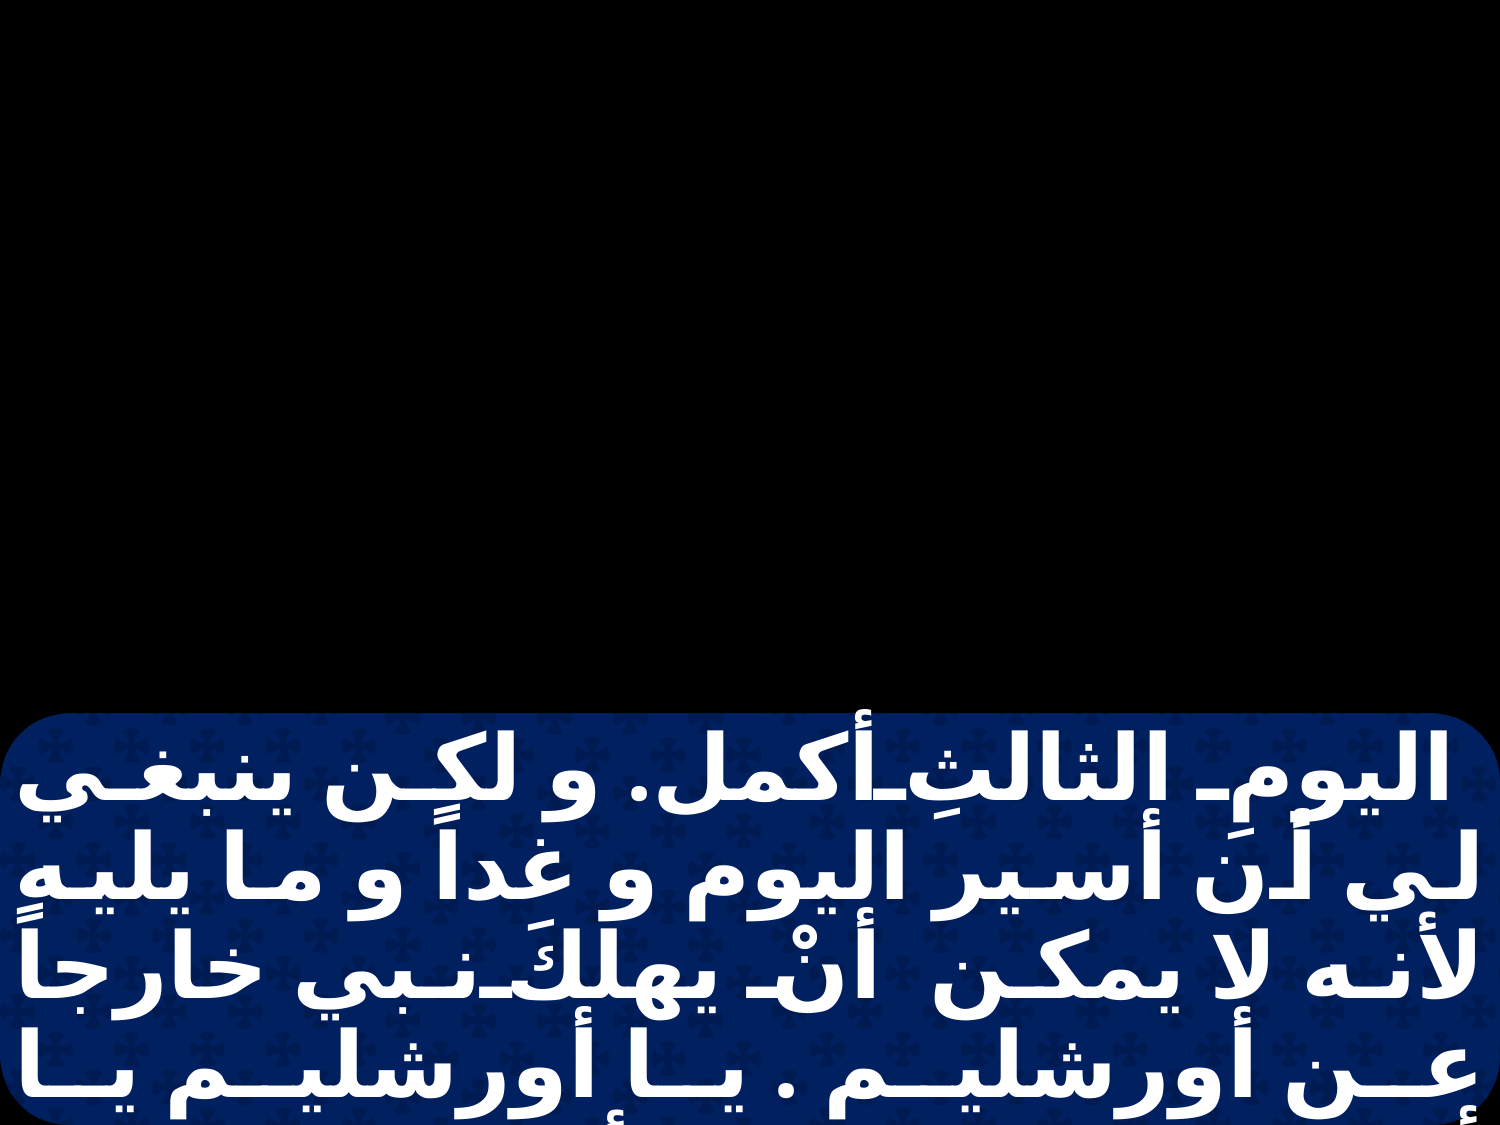

اليومِ الثالثِ أكمل. و لكن ينبغي لي أن أسير اليوم و غداً و ما يليه لأنه لا يمكن أنْ يهلكَ نبي خارجاً عن أورشليم . يا أورشليم يا أورشليم يا قاتلة الأنبياء و راجمة المُرسلين إليها كم مِن مرةٍ أردتُ أنْ أجمعُ